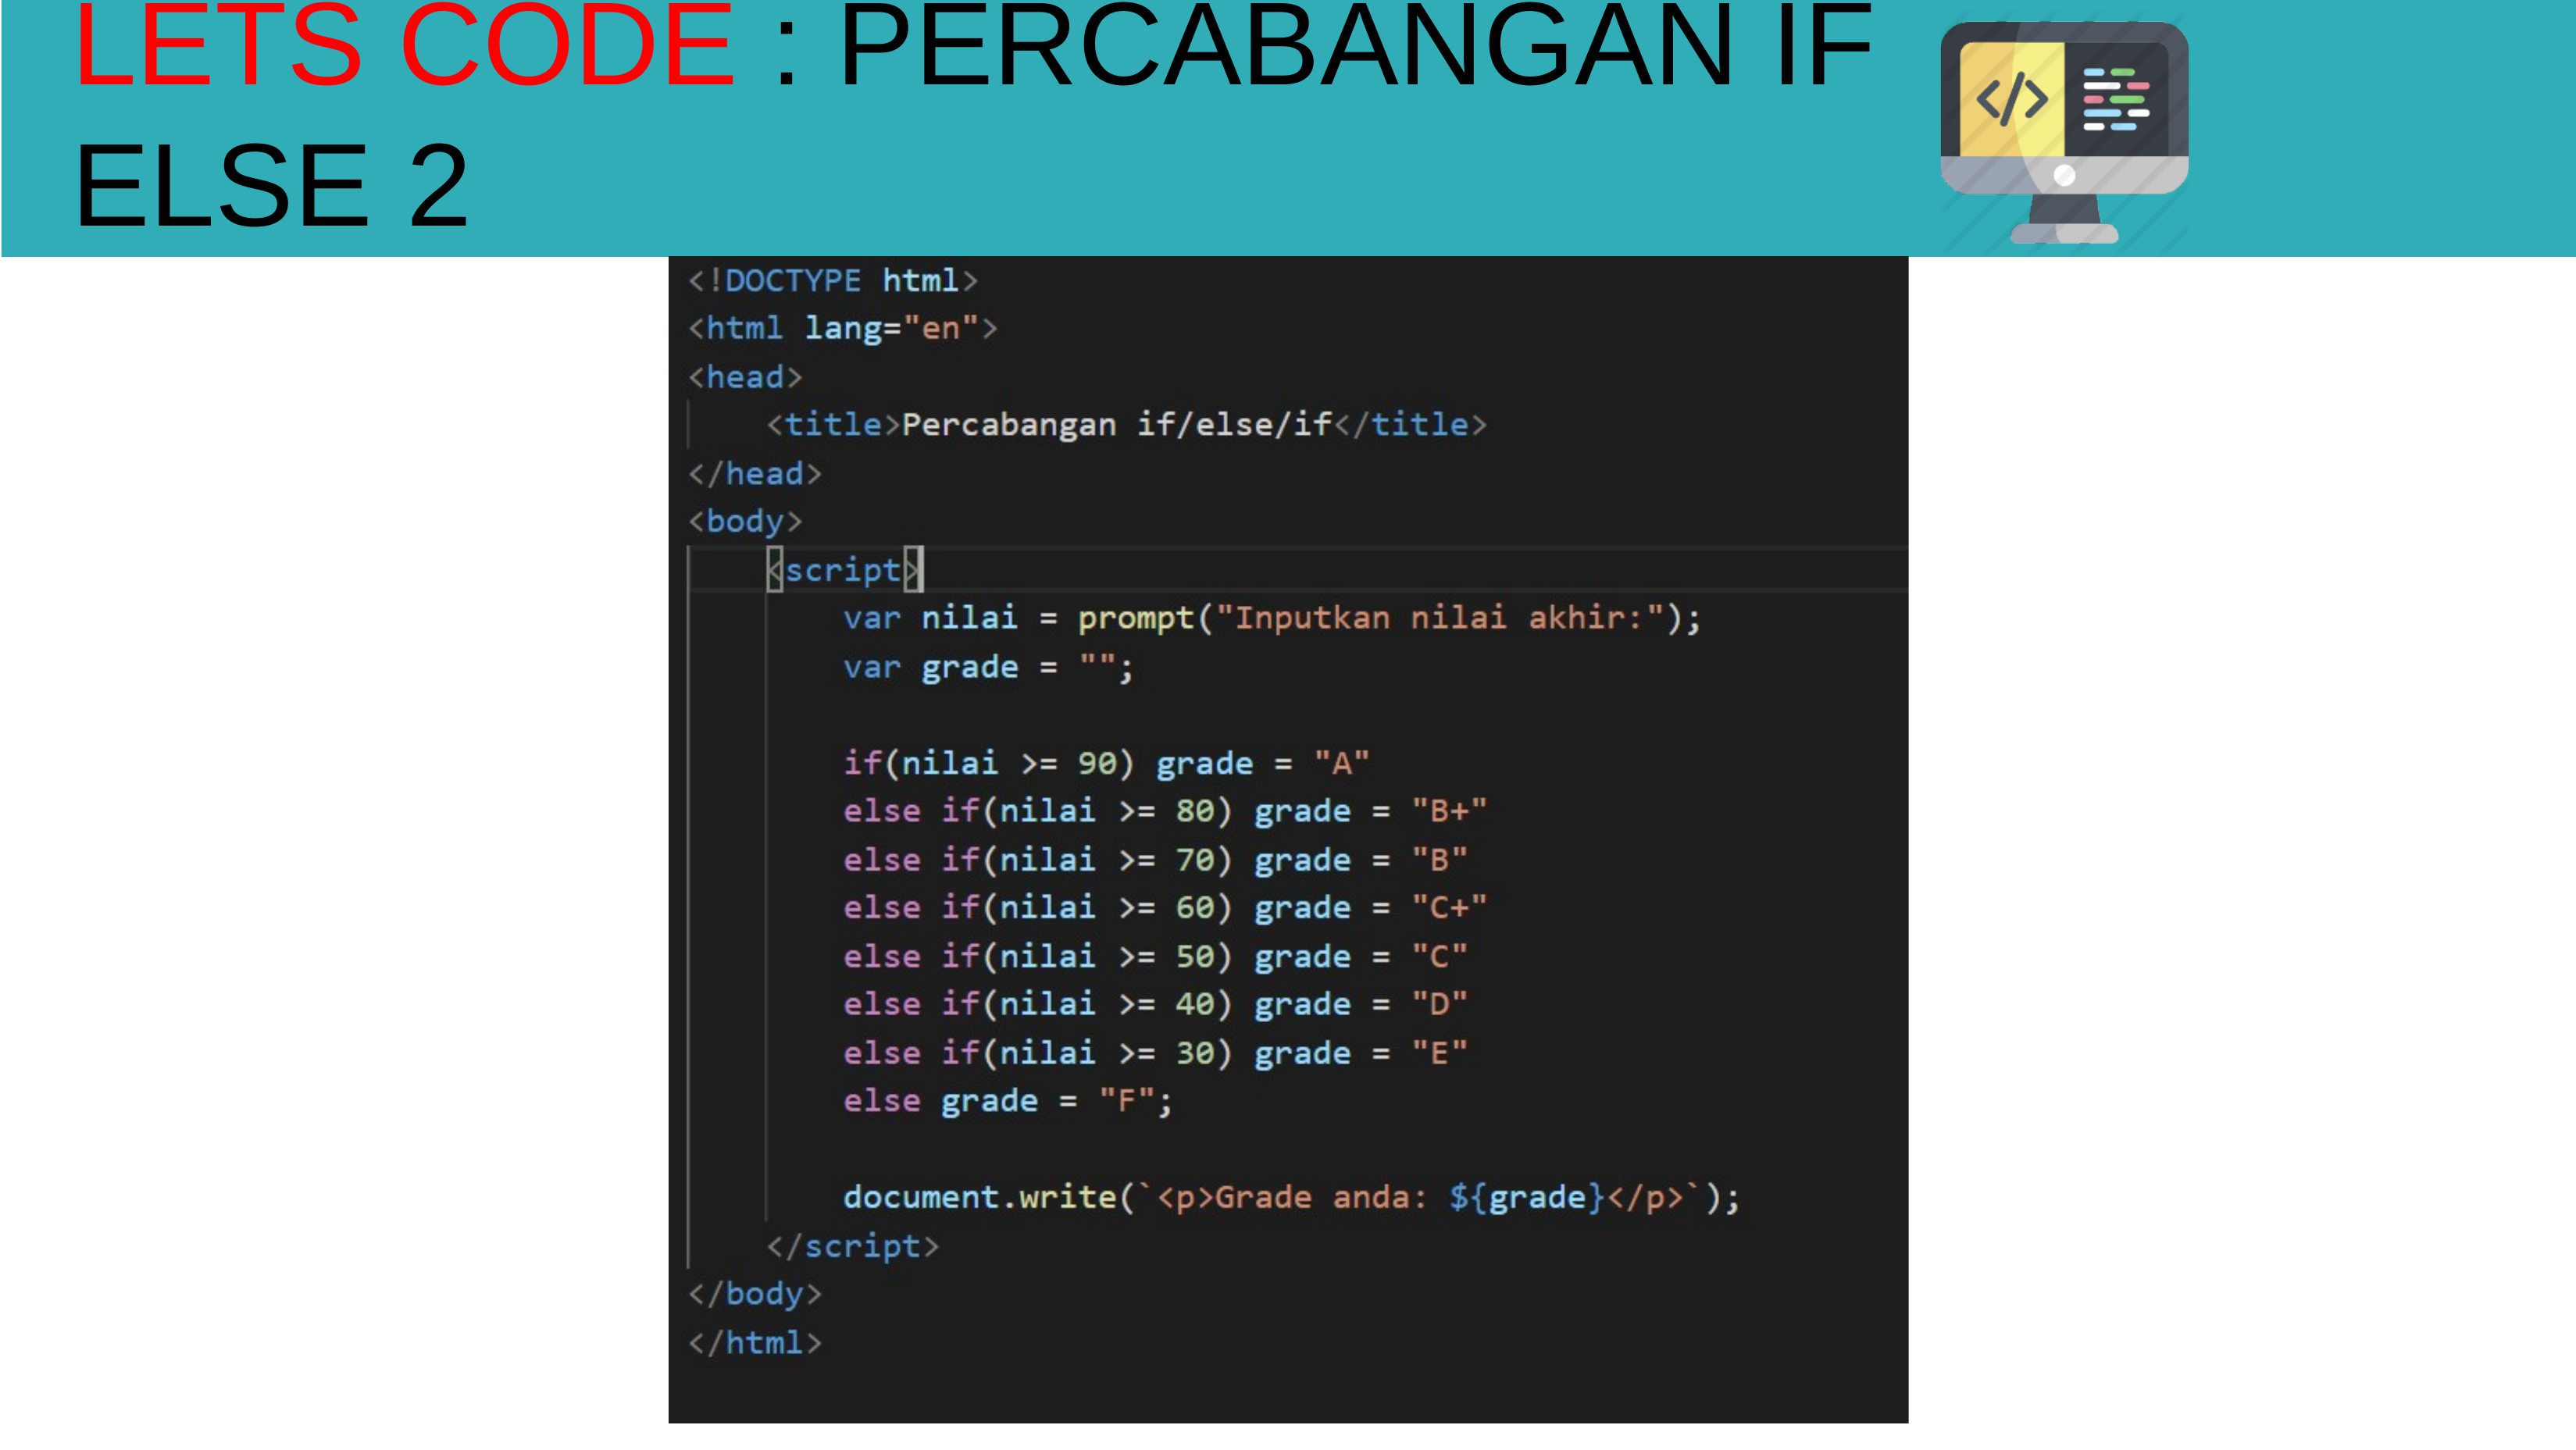

# LETS CODE : PERCABANGAN IF ELSE 2